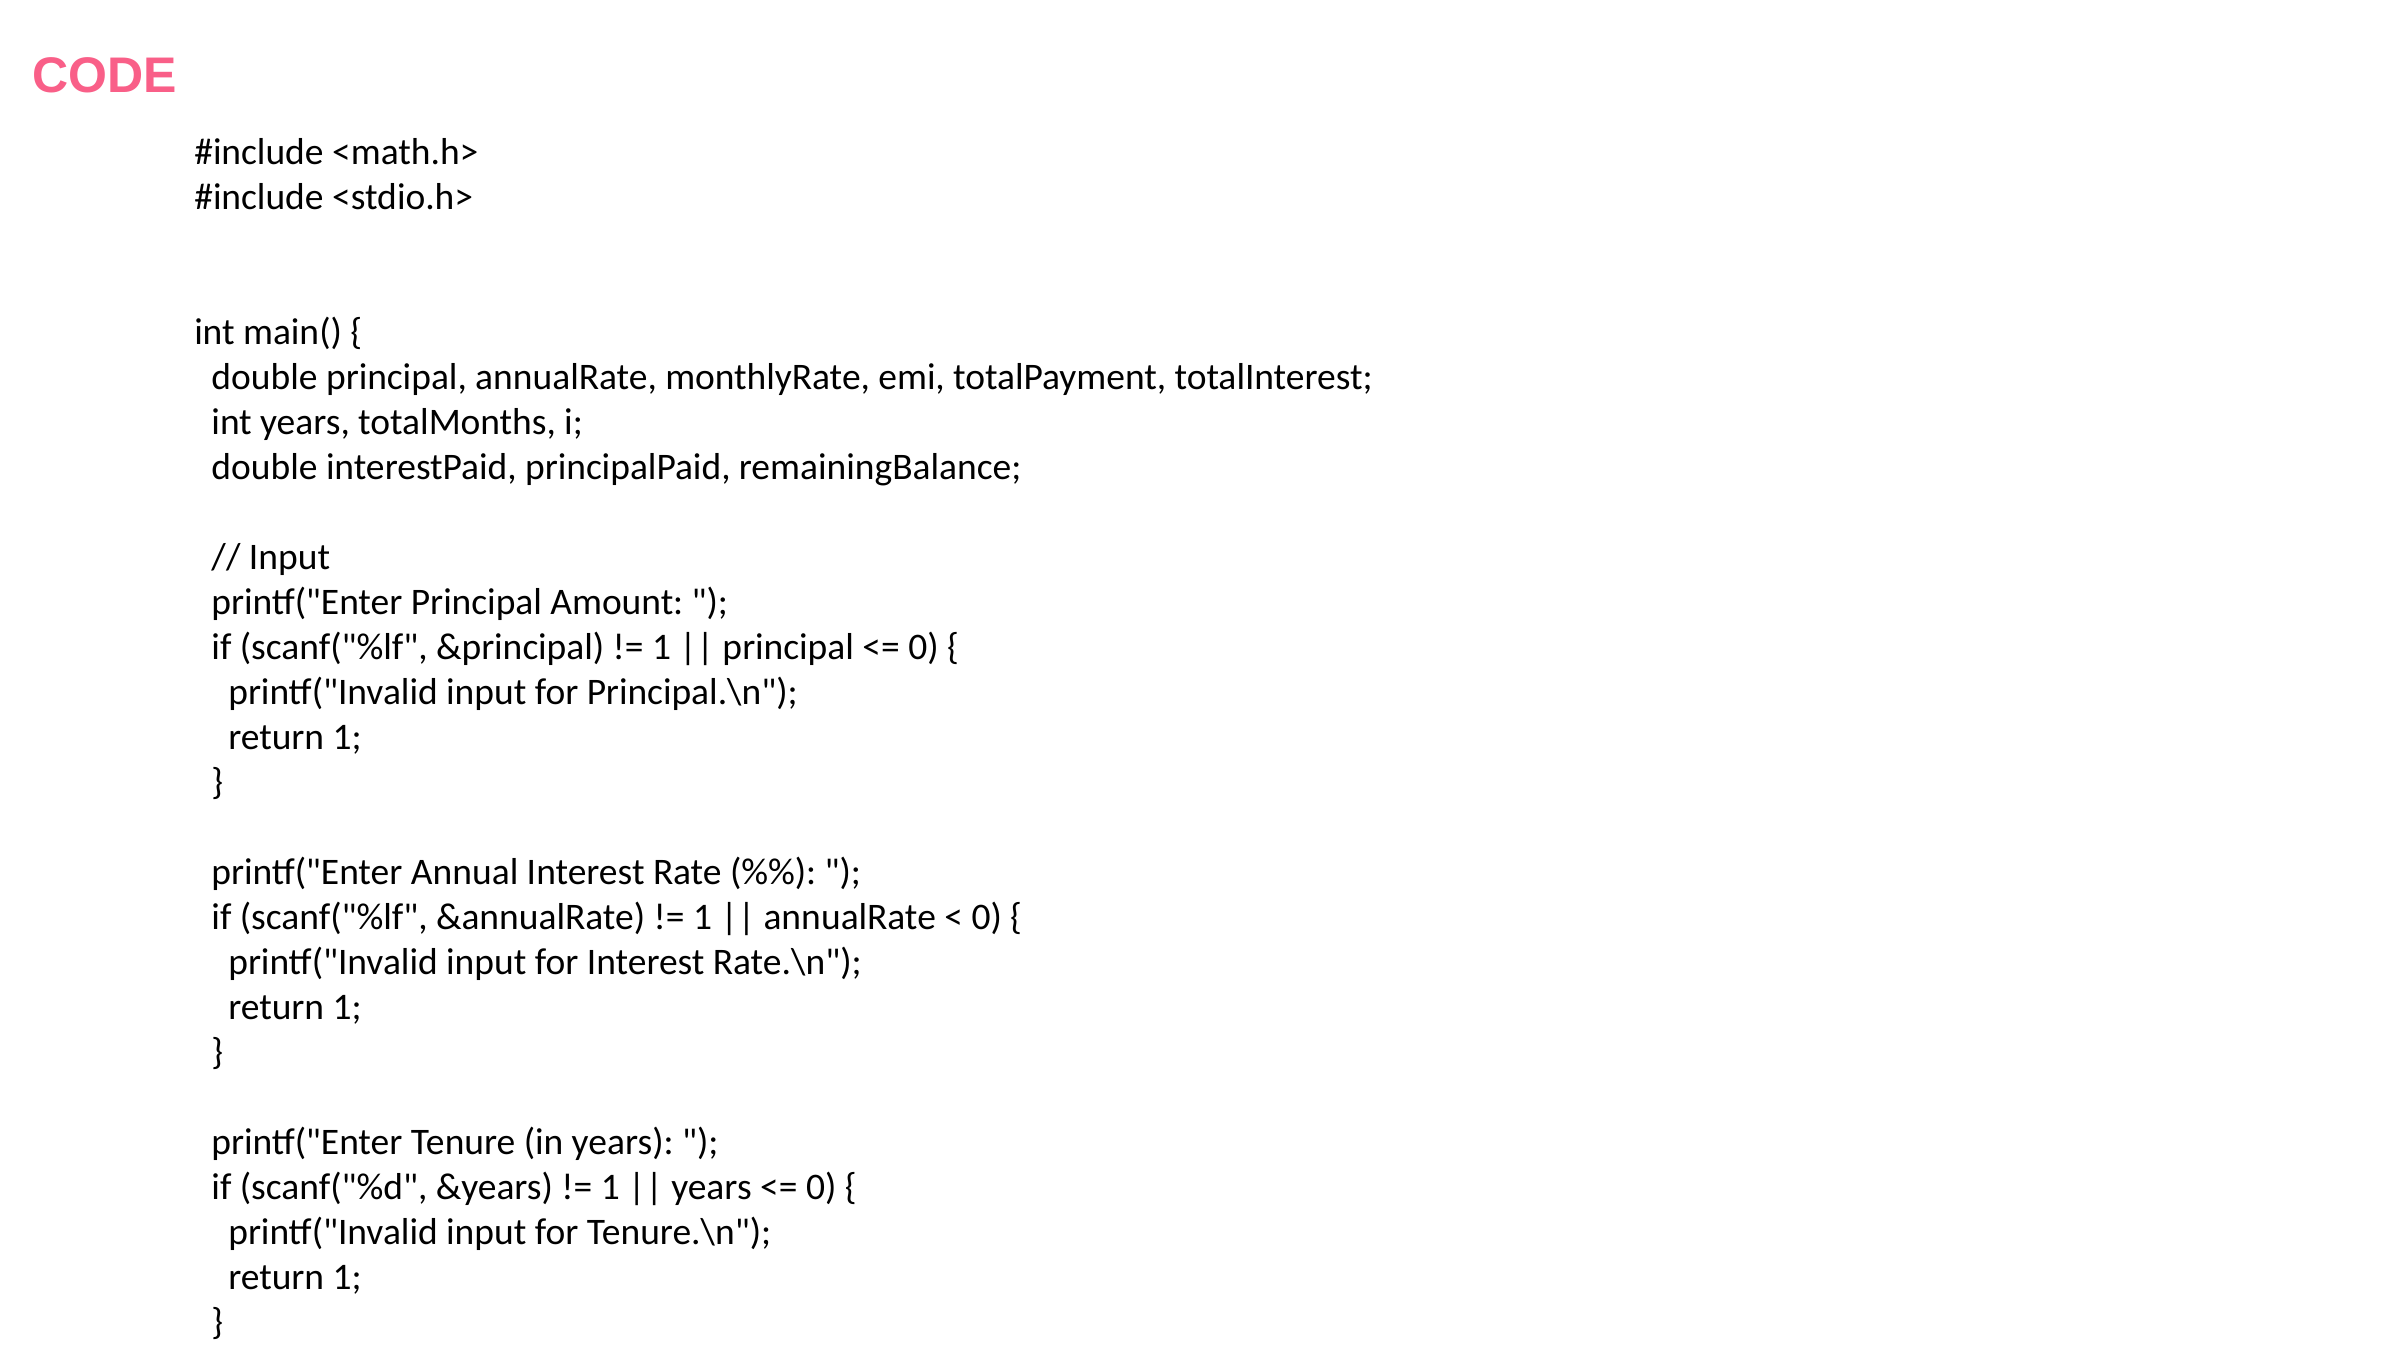

CODE
#include <math.h>
#include <stdio.h>

int main() {
  double principal, annualRate, monthlyRate, emi, totalPayment, totalInterest;
  int years, totalMonths, i;
  double interestPaid, principalPaid, remainingBalance;

  // Input
  printf("Enter Principal Amount: ");
  if (scanf("%lf", &principal) != 1 || principal <= 0) {
    printf("Invalid input for Principal.\n");
    return 1;
  }

  printf("Enter Annual Interest Rate (%%): ");
  if (scanf("%lf", &annualRate) != 1 || annualRate < 0) {
    printf("Invalid input for Interest Rate.\n");
    return 1;
  }

  printf("Enter Tenure (in years): ");
  if (scanf("%d", &years) != 1 || years <= 0) {
    printf("Invalid input for Tenure.\n");
    return 1;
  }